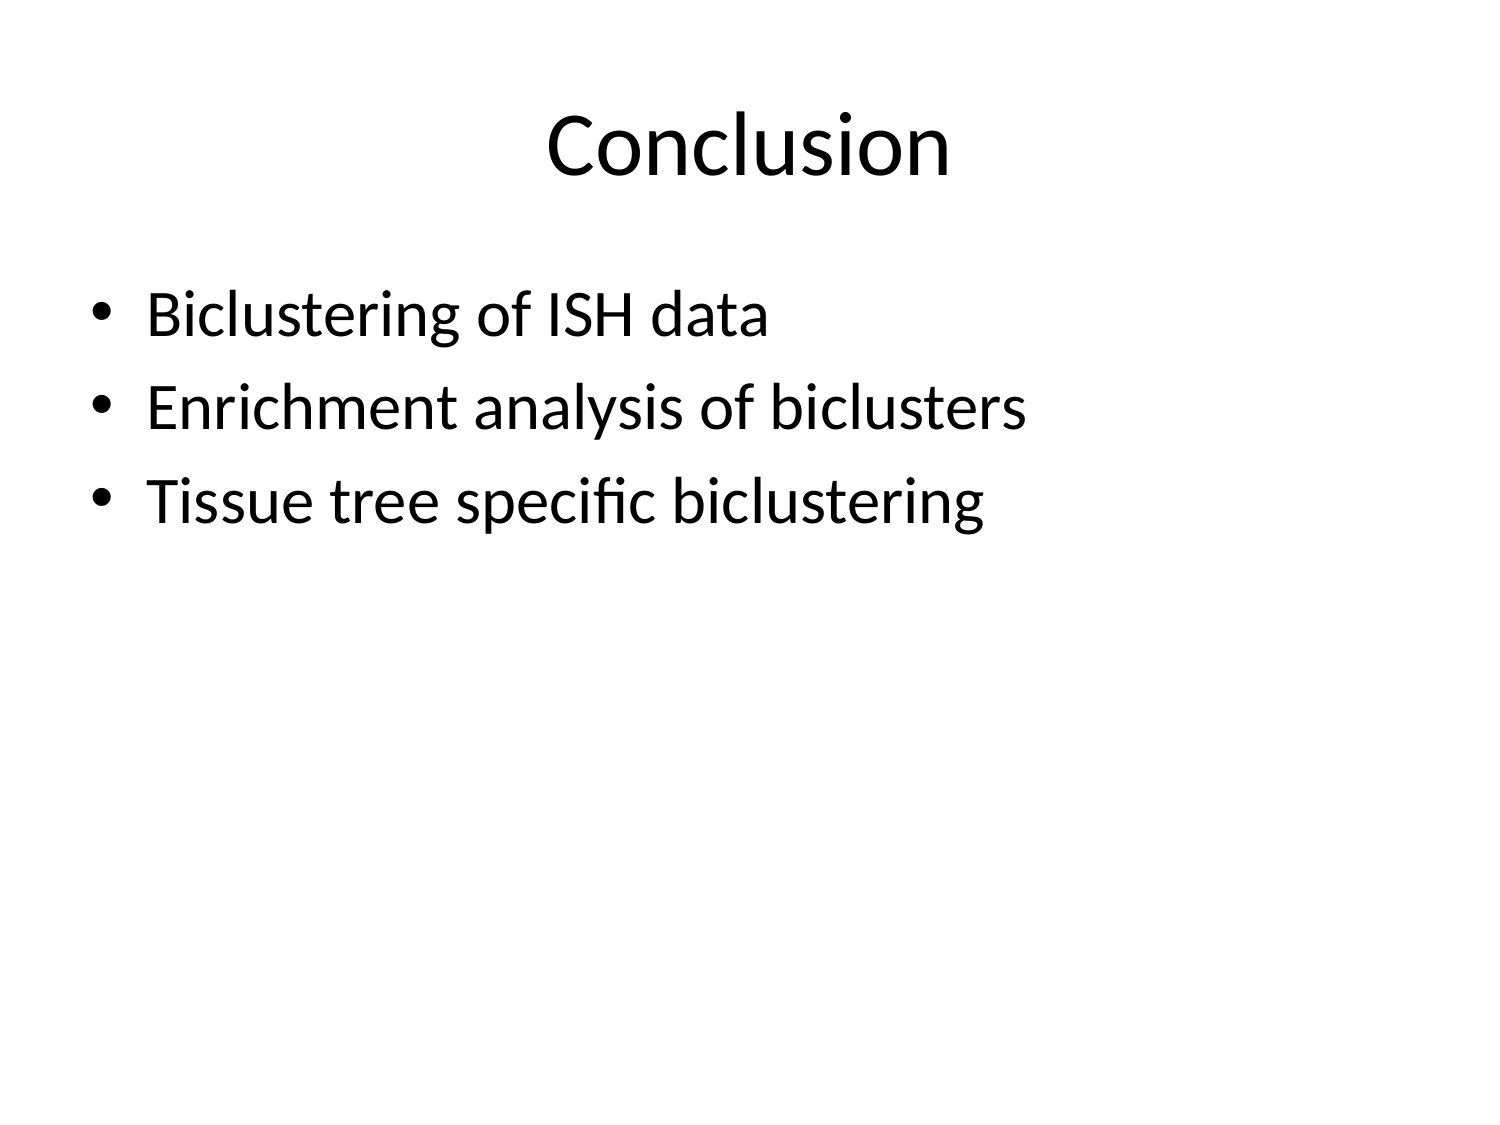

# Conclusion
Biclustering of ISH data
Enrichment analysis of biclusters
Tissue tree specific biclustering